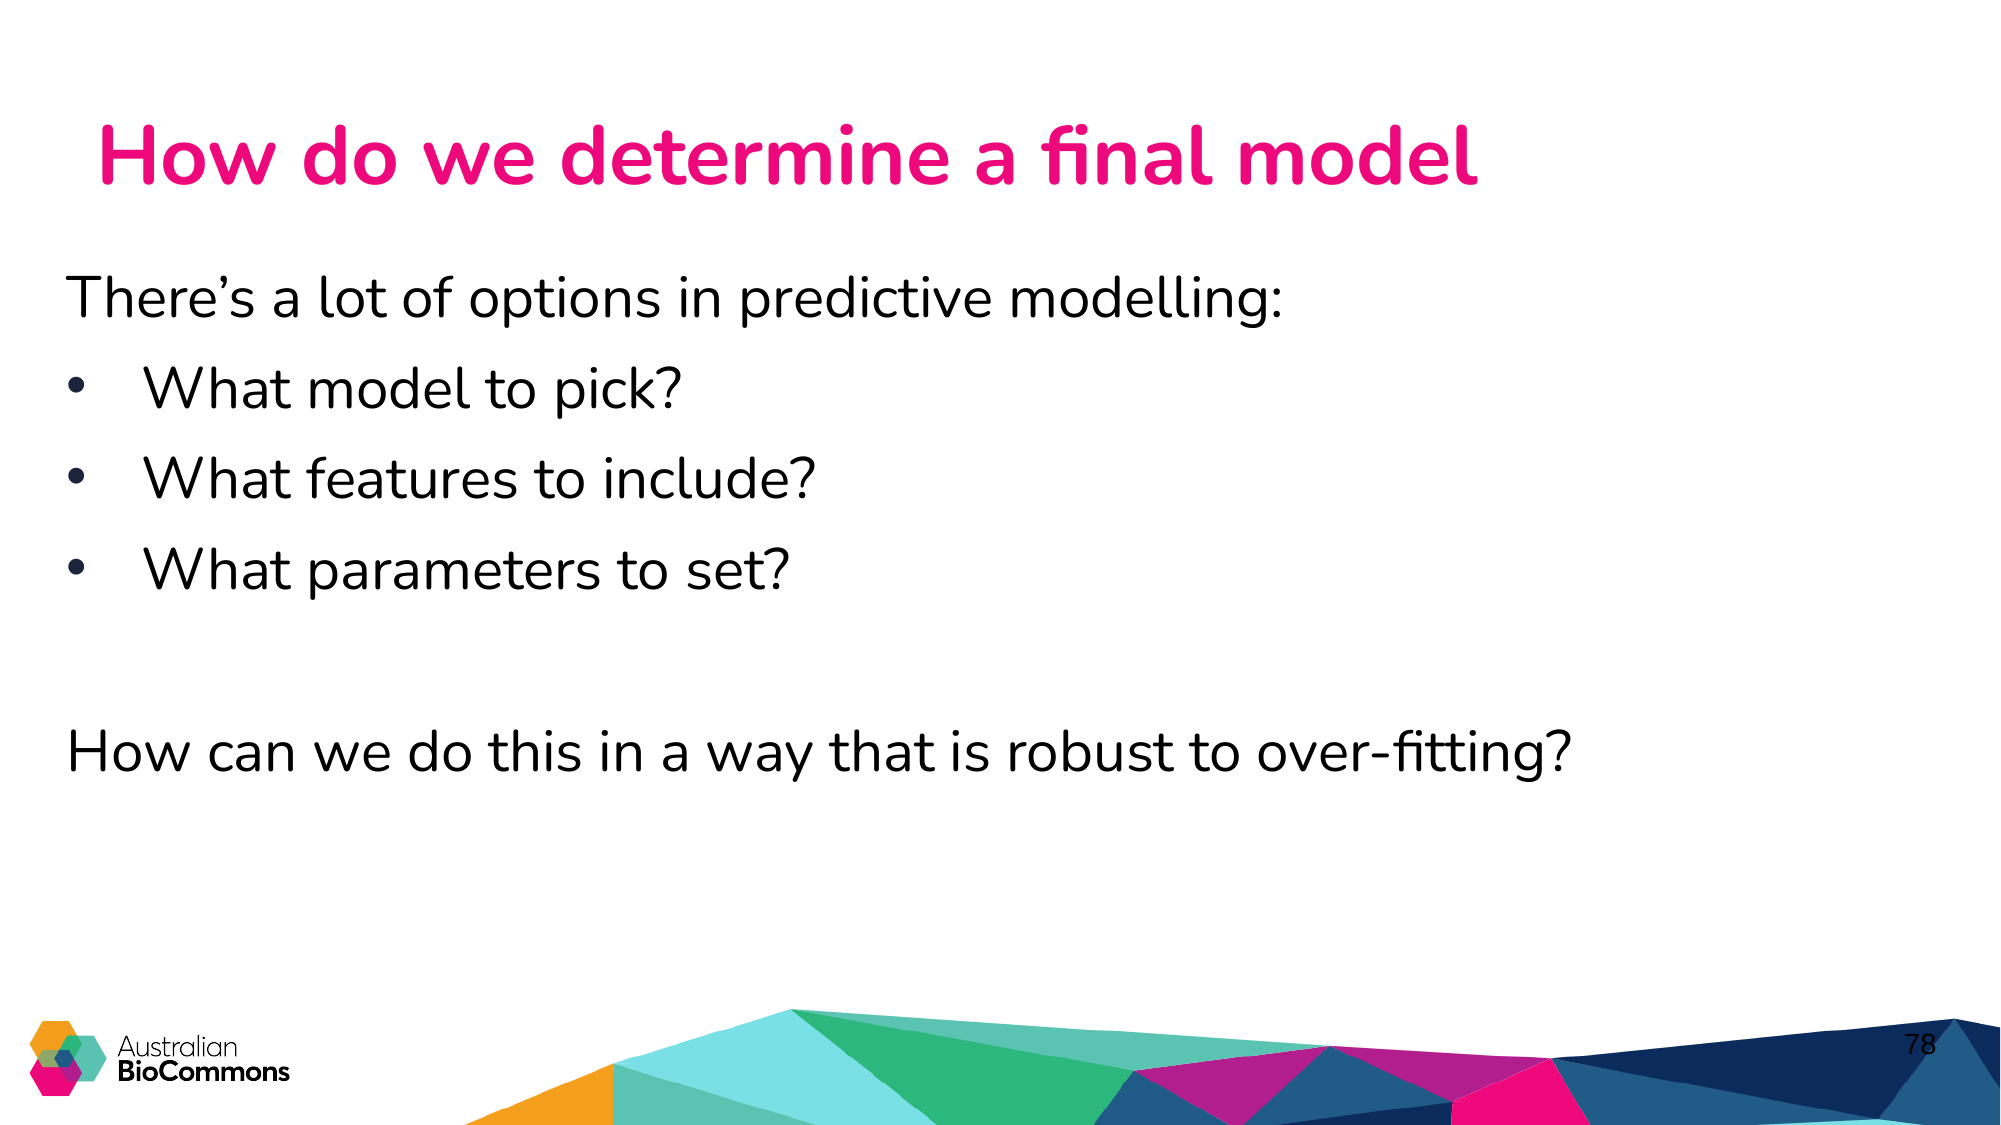

# How do we determine a final model
There’s a lot of options in predictive modelling:
What model to pick?
What features to include?
What parameters to set?

How can we do this in a way that is robust to over-fitting?
78